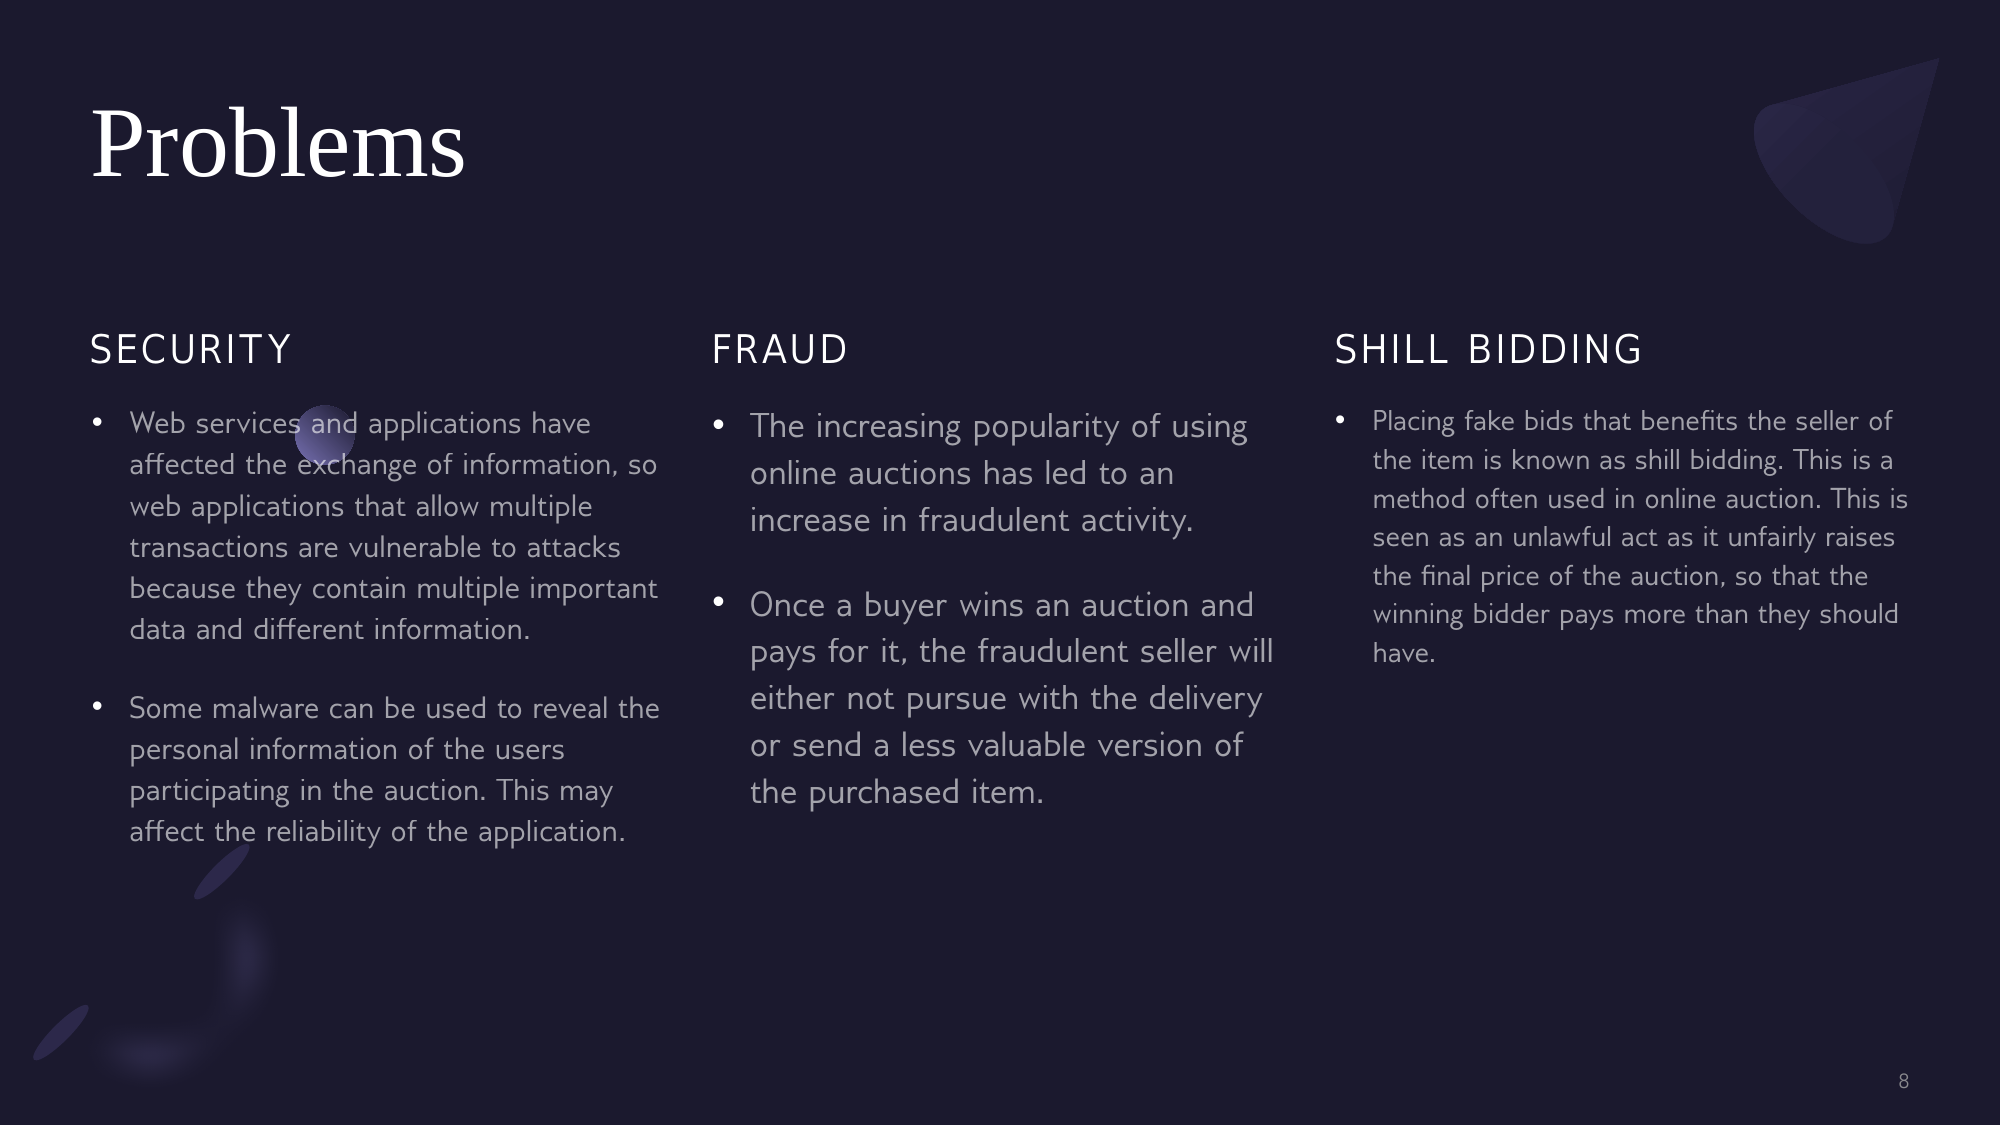

# Problems
SECUrıty
Fraud
ShIll bIddIng
The increasing popularity of using online auctions has led to an increase in fraudulent activity.
Once a buyer wins an auction and pays for it, the fraudulent seller will either not pursue with the delivery or send a less valuable version of the purchased item.
Placing fake bids that benefits the seller of the item is known as shill bidding. This is a method often used in online auction. This is seen as an unlawful act as it unfairly raises the final price of the auction, so that the winning bidder pays more than they should have.
Web services and applications have affected the exchange of information, so web applications that allow multiple transactions are vulnerable to attacks because they contain multiple important data and different information.
Some malware can be used to reveal the personal information of the users participating in the auction. This may affect the reliability of the application.

8